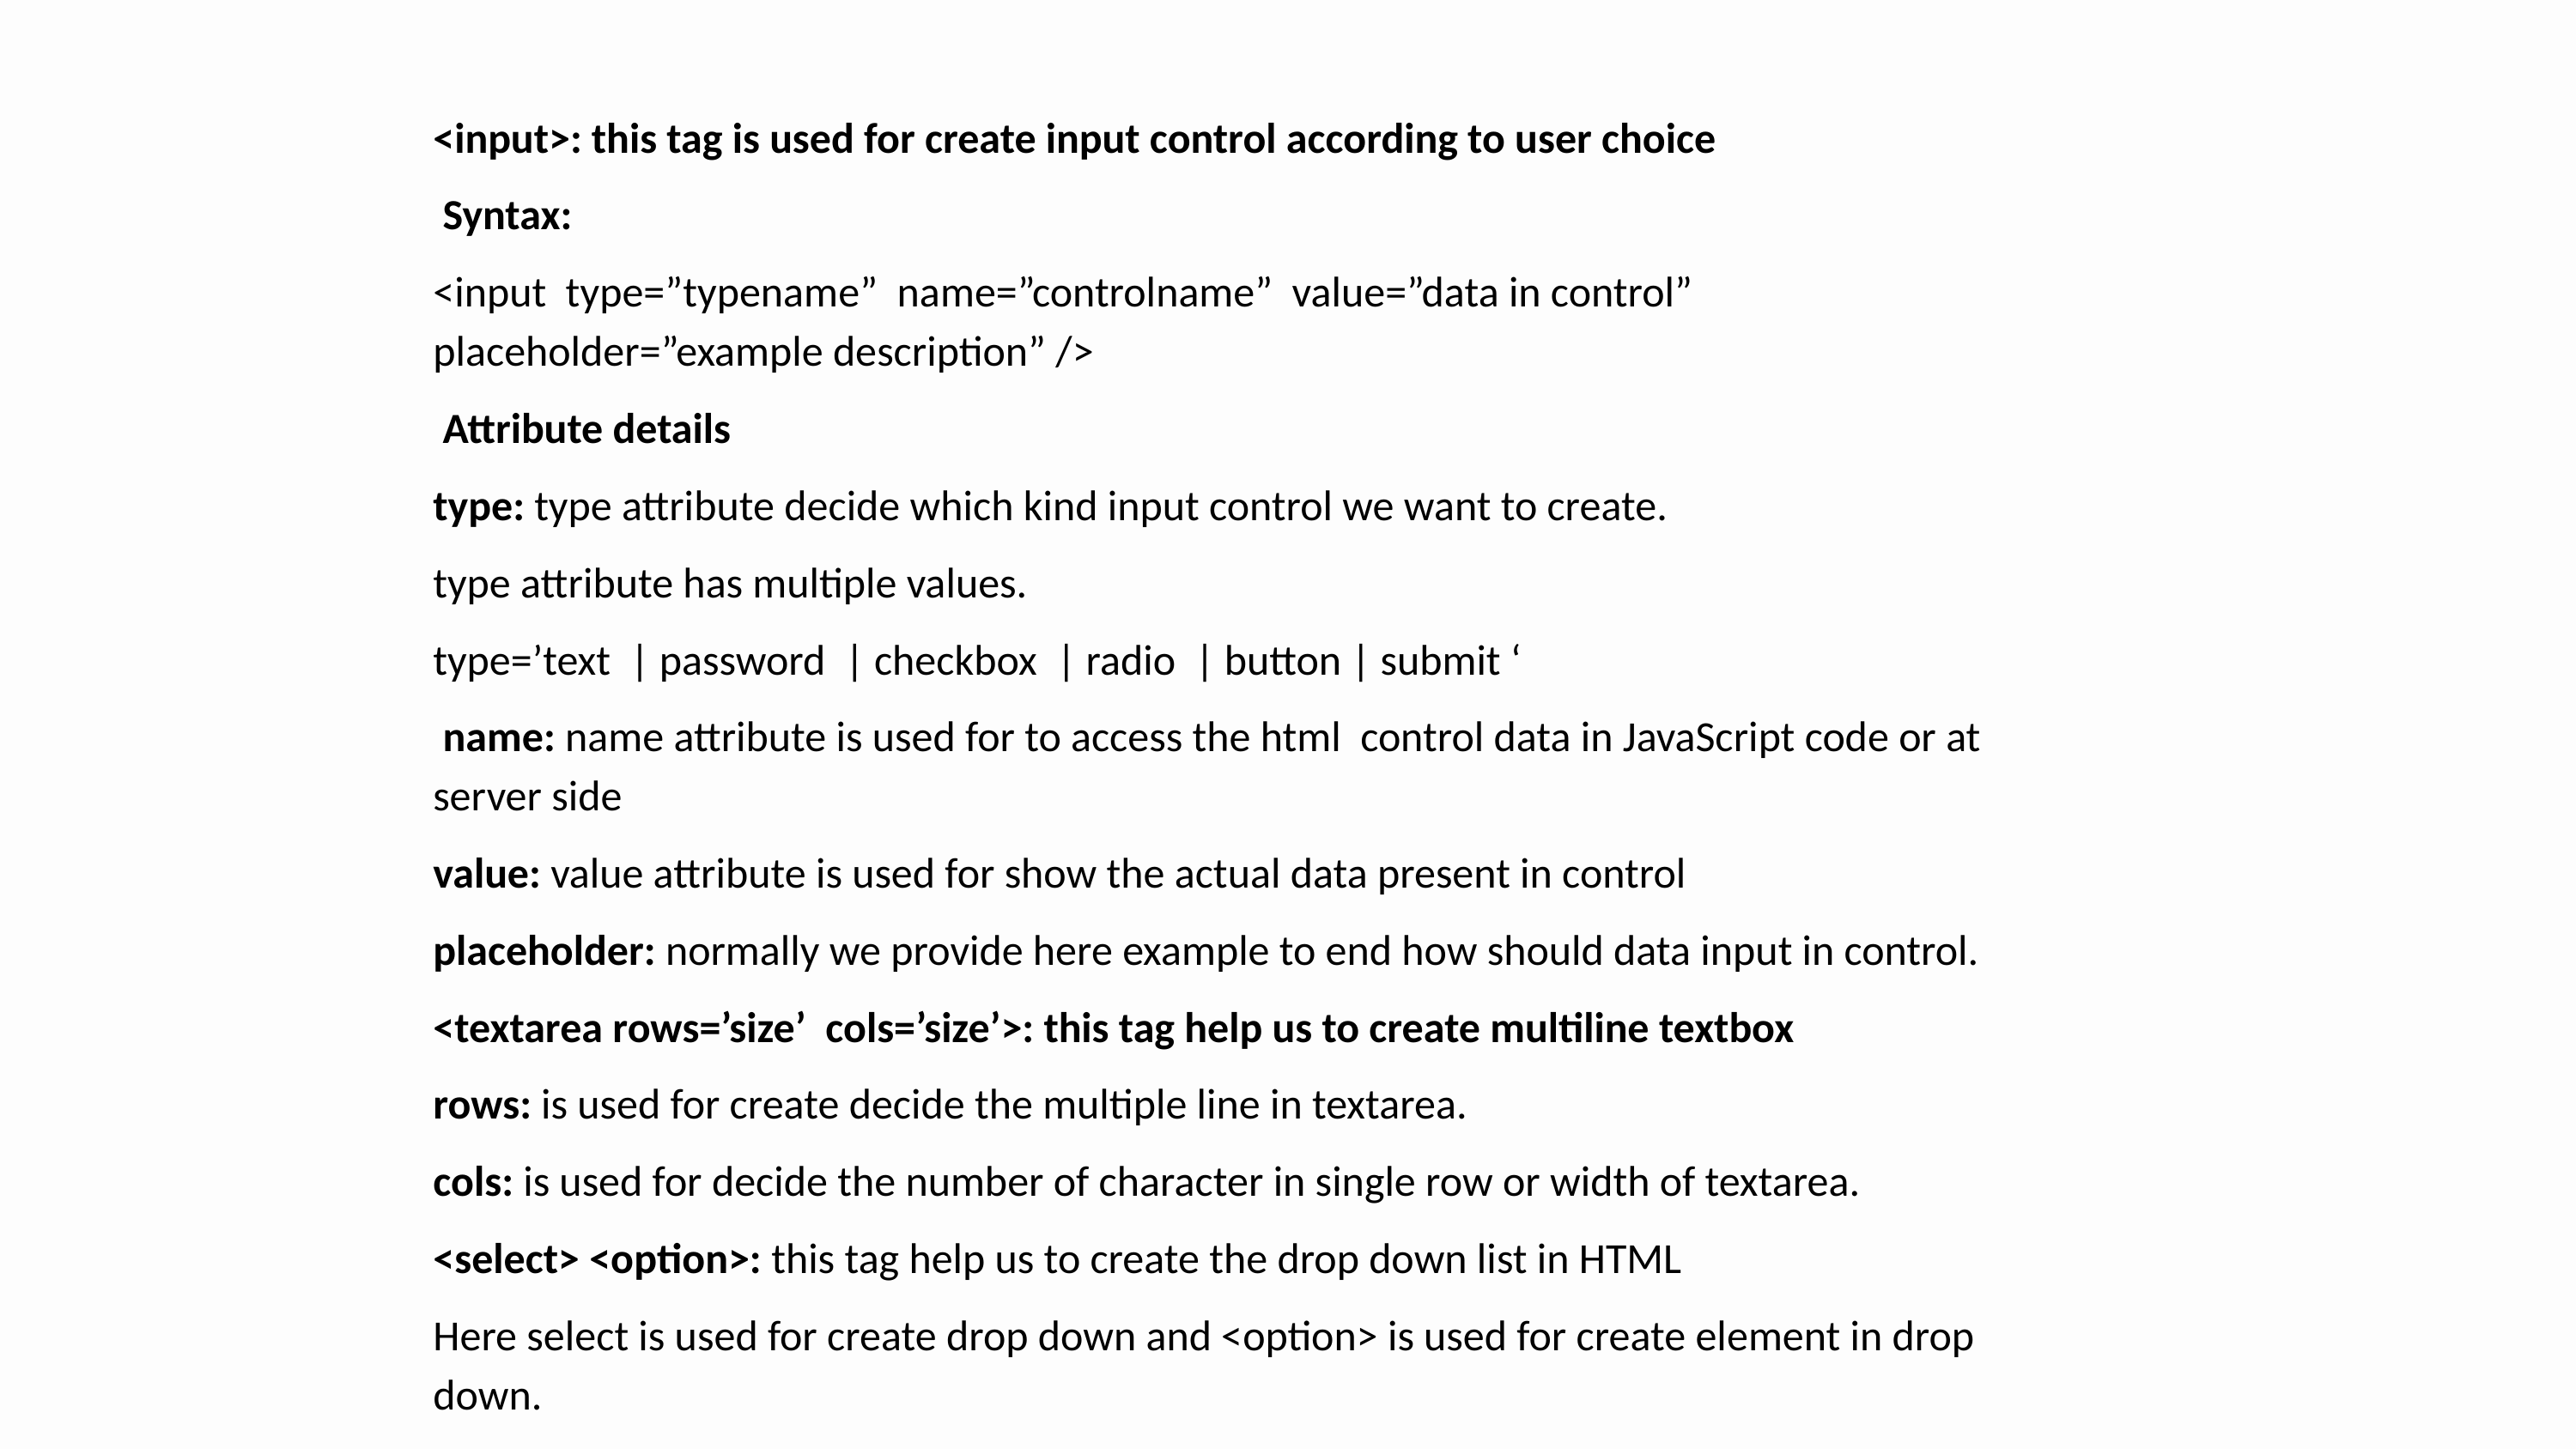

<input>: this tag is used for create input control according to user choice
 Syntax:
<input  type=”typename”  name=”controlname”  value=”data in control” placeholder=”example description” />
 Attribute details
type: type attribute decide which kind input control we want to create.
type attribute has multiple values.
type=’text  | password  | checkbox  | radio  | button | submit ‘
 name: name attribute is used for to access the html  control data in JavaScript code or at server side
value: value attribute is used for show the actual data present in control
placeholder: normally we provide here example to end how should data input in control.
<textarea rows=’size’  cols=’size’>: this tag help us to create multiline textbox
rows: is used for create decide the multiple line in textarea.
cols: is used for decide the number of character in single row or width of textarea.
<select> <option>: this tag help us to create the drop down list in HTML
Here select is used for create drop down and <option> is used for create element in drop down.